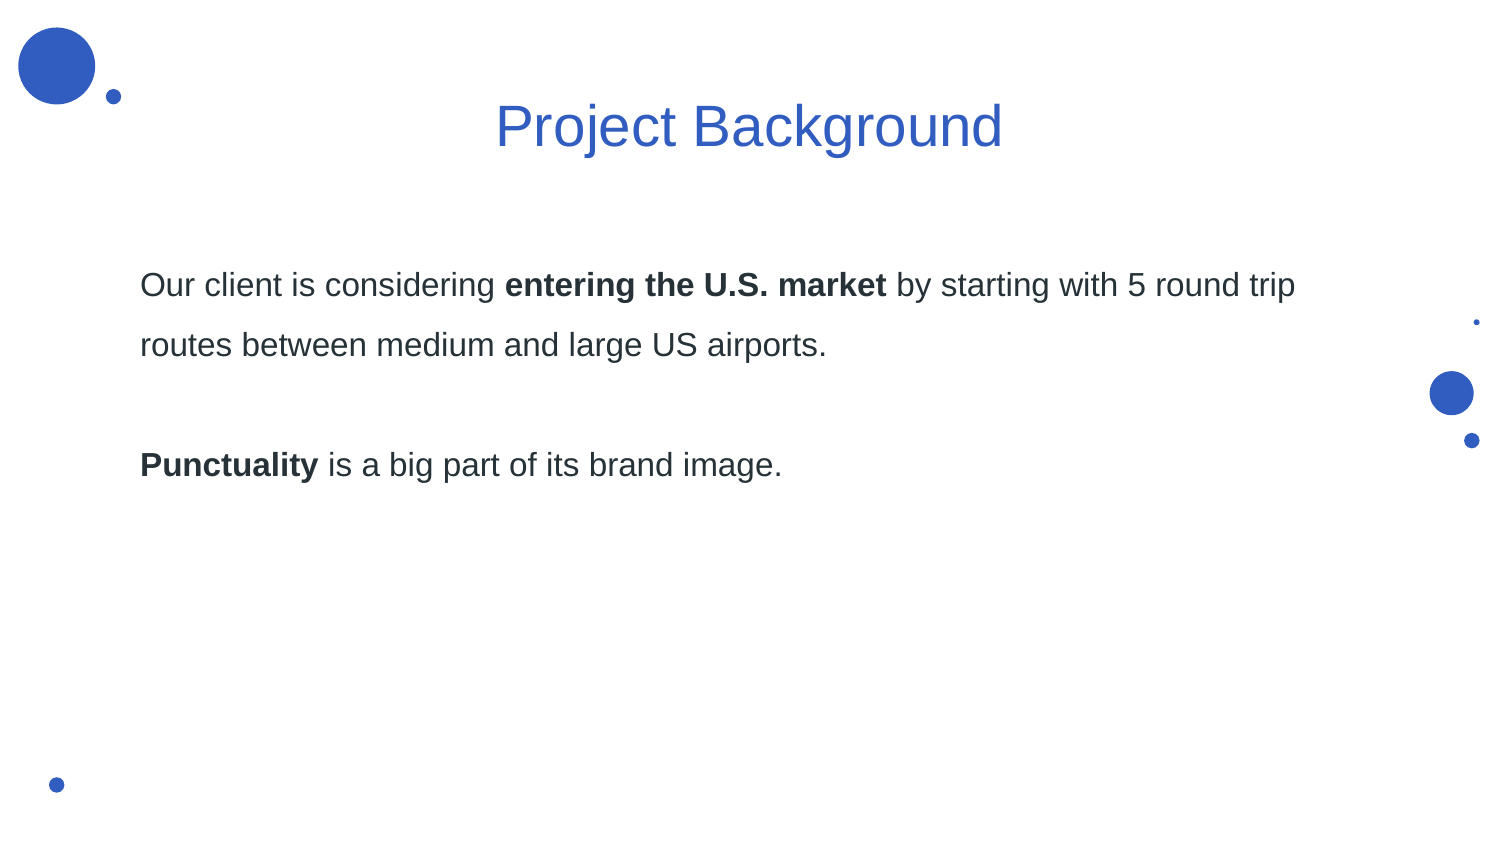

# Project Background
Our client is considering entering the U.S. market by starting with 5 round trip routes between medium and large US airports.

Punctuality is a big part of its brand image.